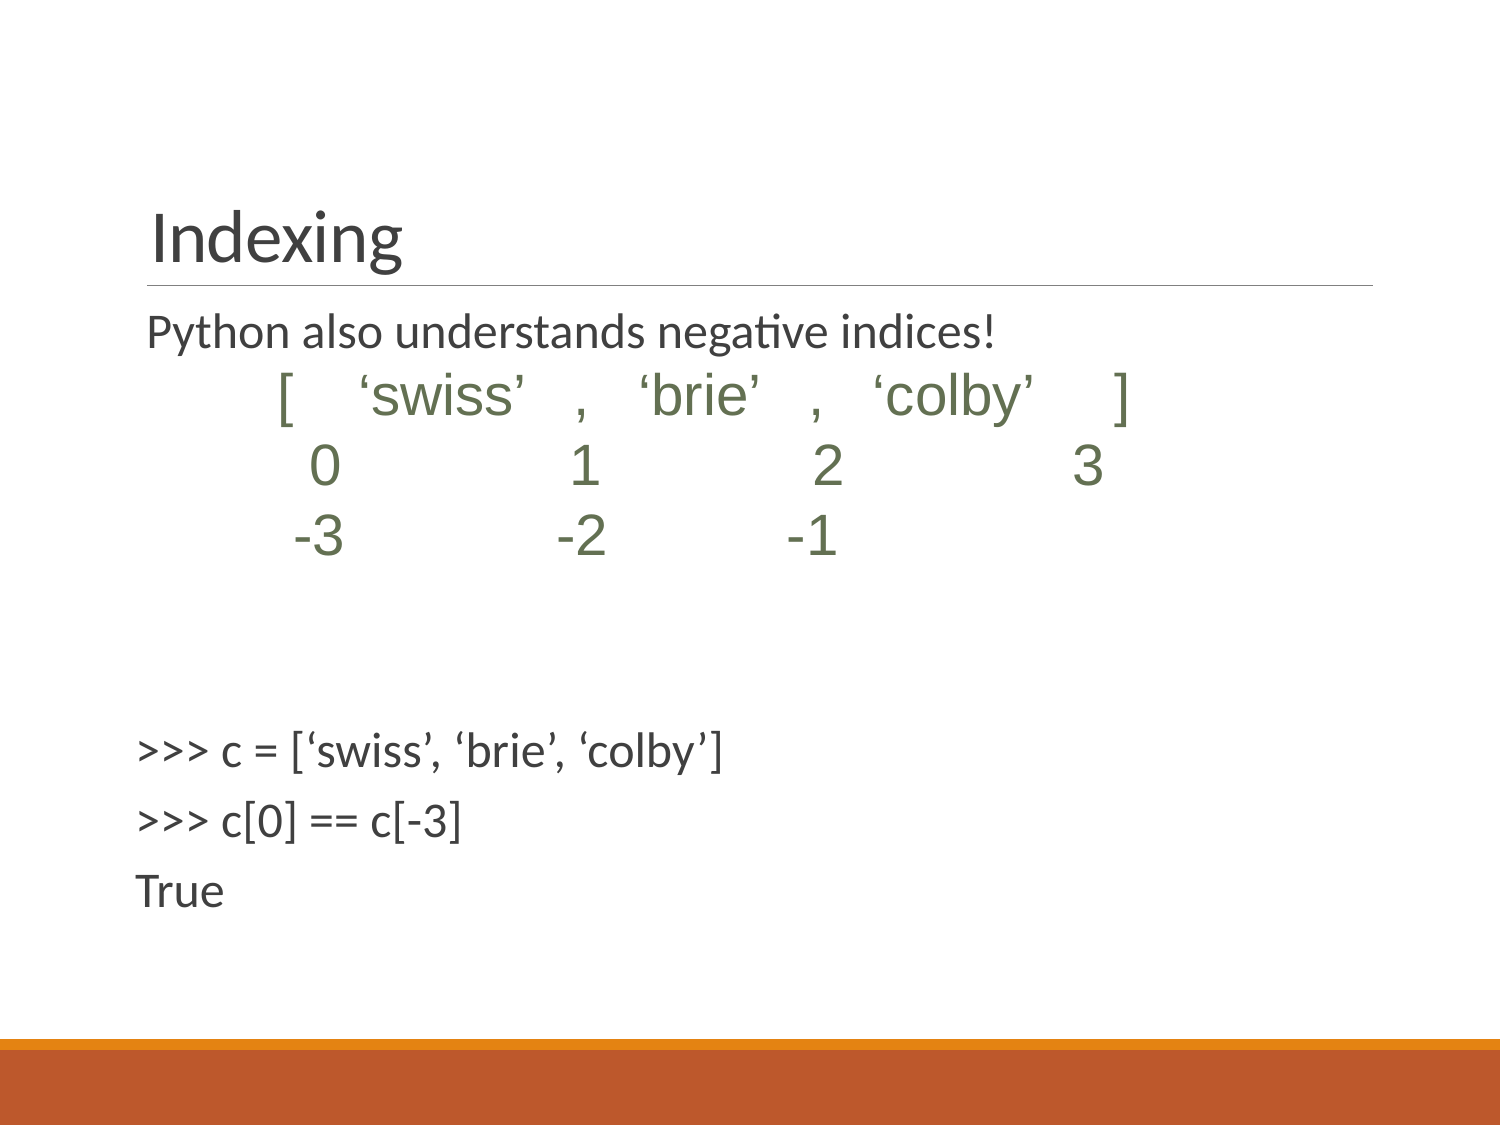

# Indexing
Python also understands negative indices!

>>> c = [‘swiss’, ‘brie’, ‘colby’]
>>> c[0] == c[-3]
True
[    ‘swiss’   ,   ‘brie’   ,   ‘colby’     ]
  0              1             2              3
 -3             -2           -1